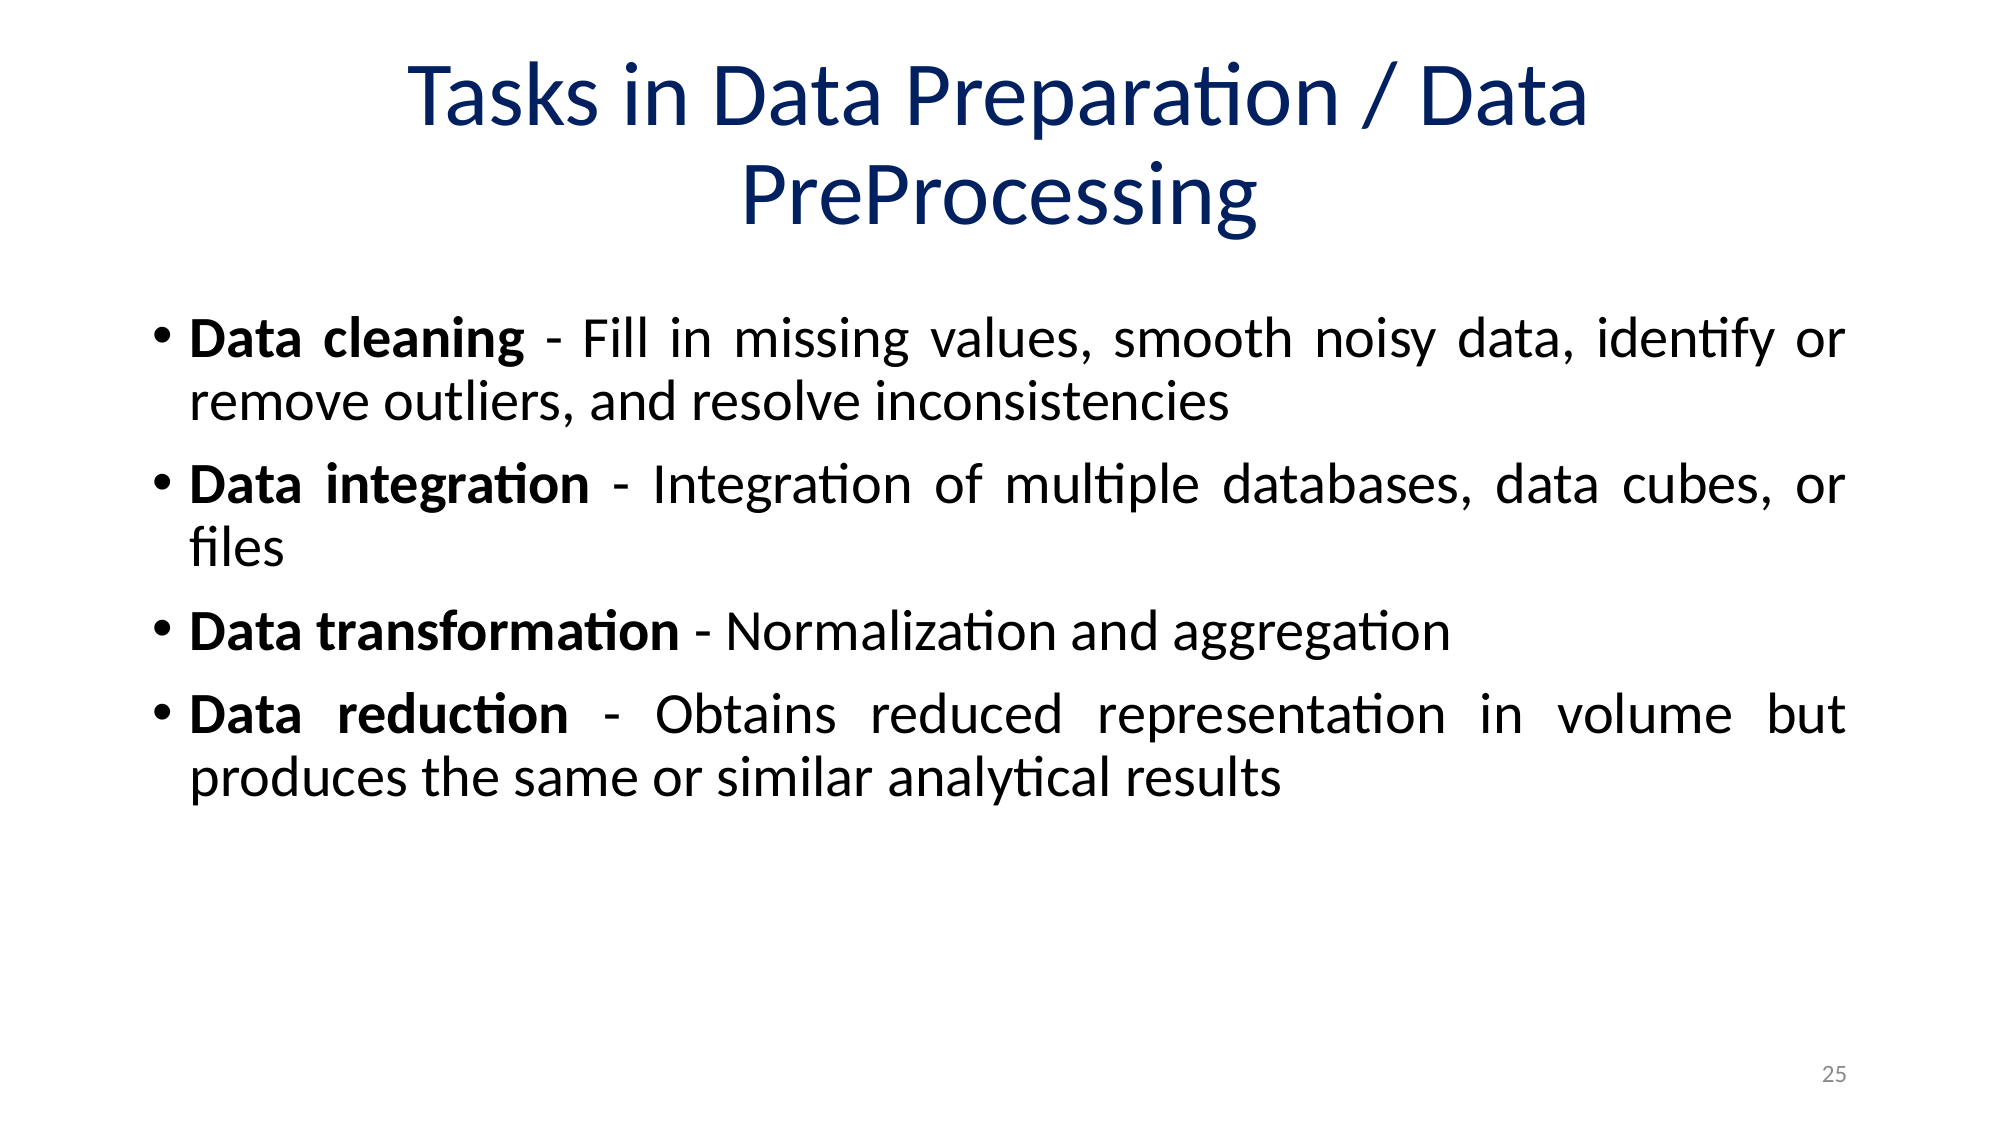

# Tasks in Data Preparation / Data PreProcessing
Data cleaning - Fill in missing values, smooth noisy data, identify or remove outliers, and resolve inconsistencies
Data integration - Integration of multiple databases, data cubes, or files
Data transformation - Normalization and aggregation
Data reduction - Obtains reduced representation in volume but produces the same or similar analytical results

25